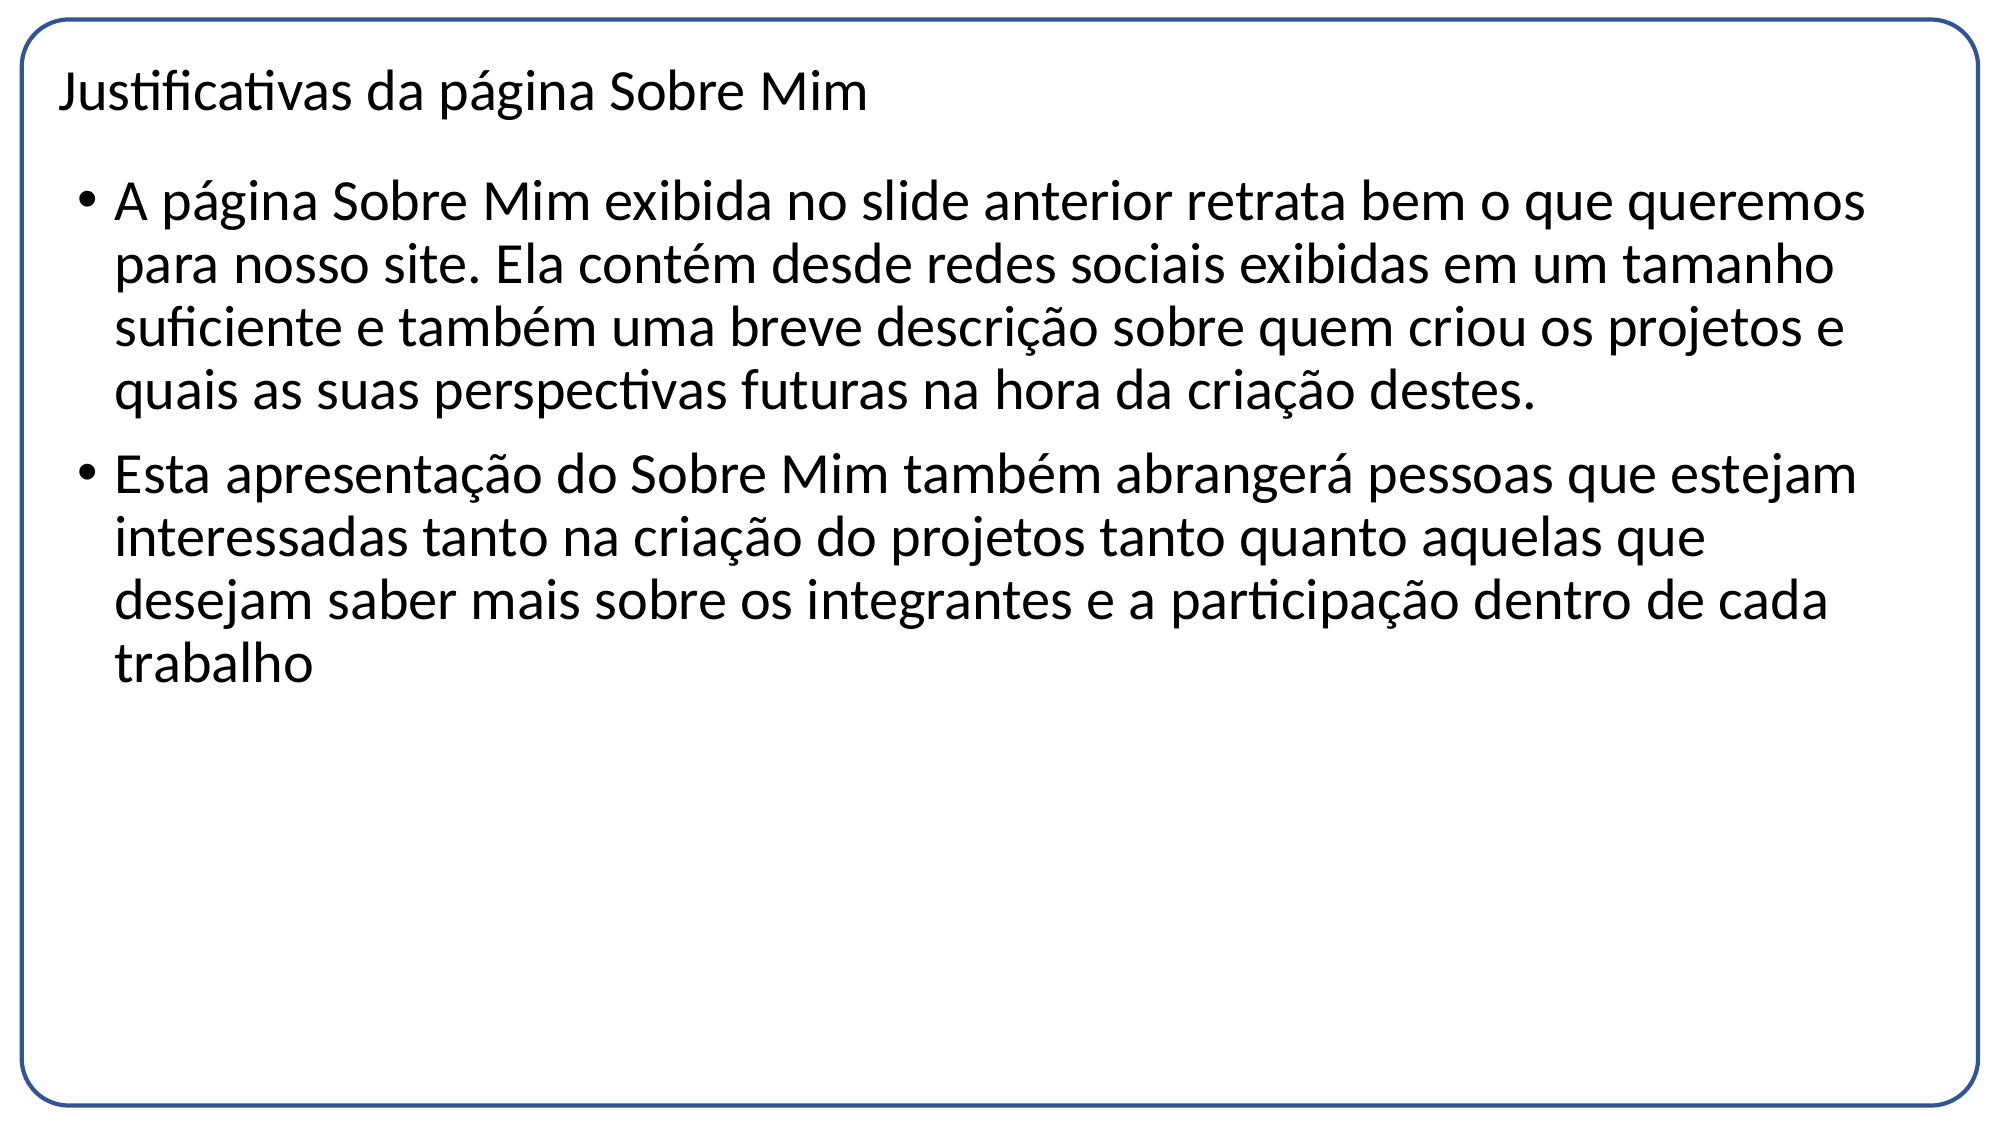

# Justificativas da página Sobre Mim
A página Sobre Mim exibida no slide anterior retrata bem o que queremos para nosso site. Ela contém desde redes sociais exibidas em um tamanho suficiente e também uma breve descrição sobre quem criou os projetos e quais as suas perspectivas futuras na hora da criação destes.
Esta apresentação do Sobre Mim também abrangerá pessoas que estejam interessadas tanto na criação do projetos tanto quanto aquelas que desejam saber mais sobre os integrantes e a participação dentro de cada trabalho